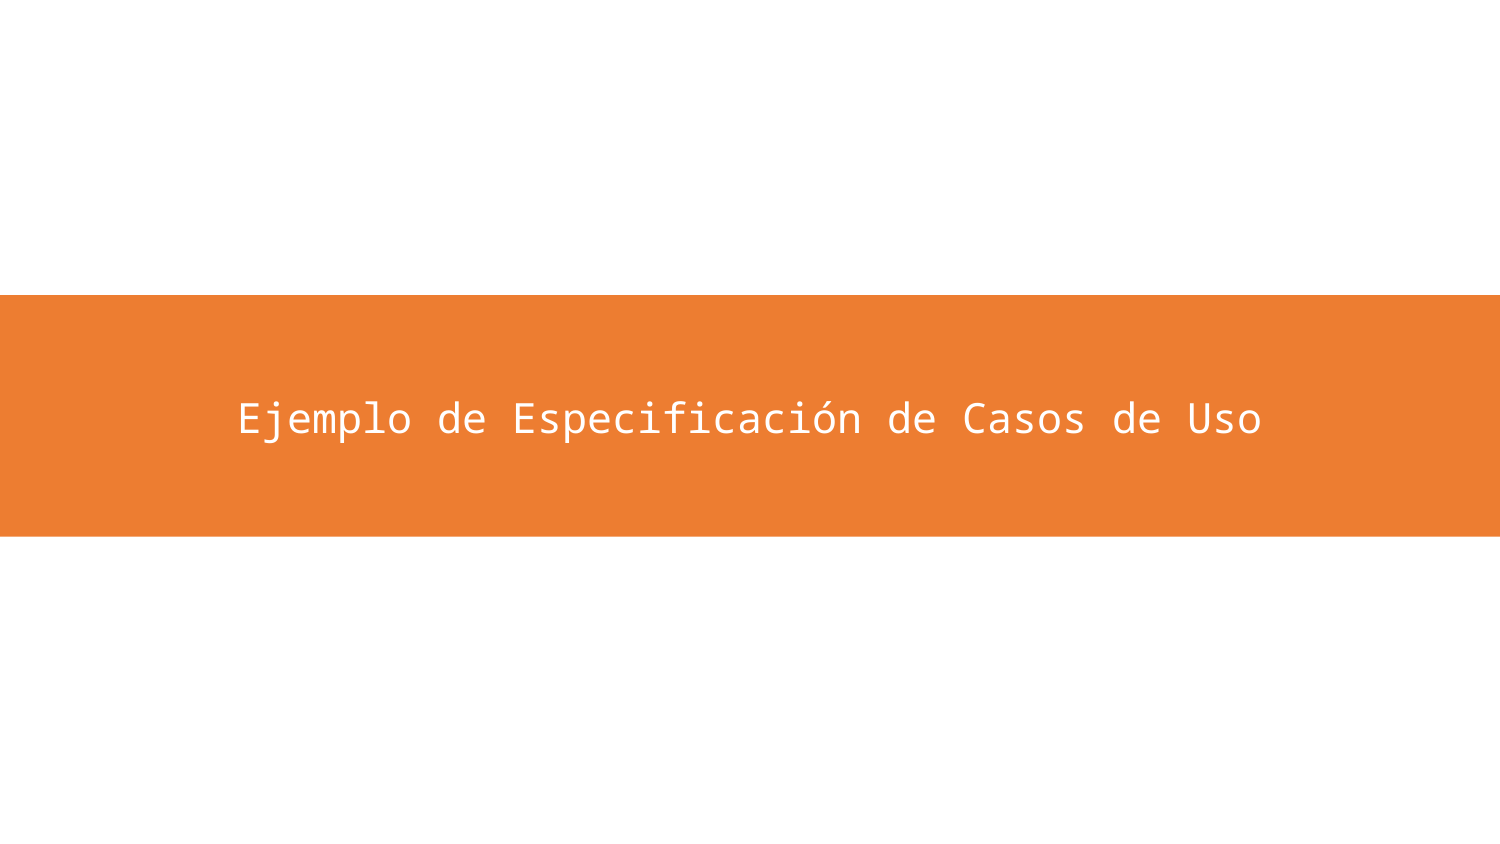

Ejemplo de Especificación de Casos de Uso